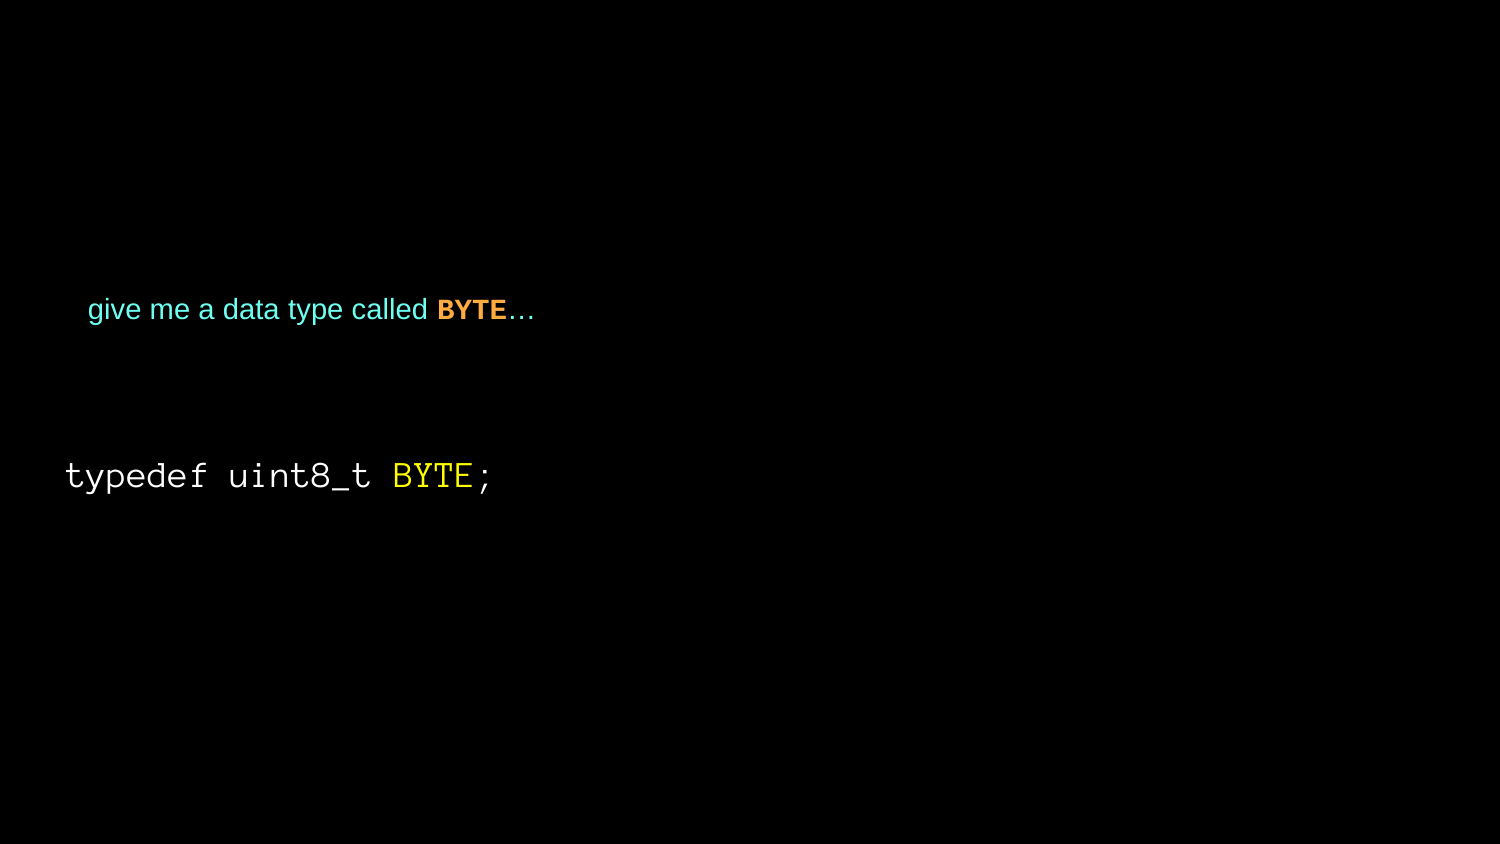

typedef uint8_t BYTE;
give me a data type called BYTE…